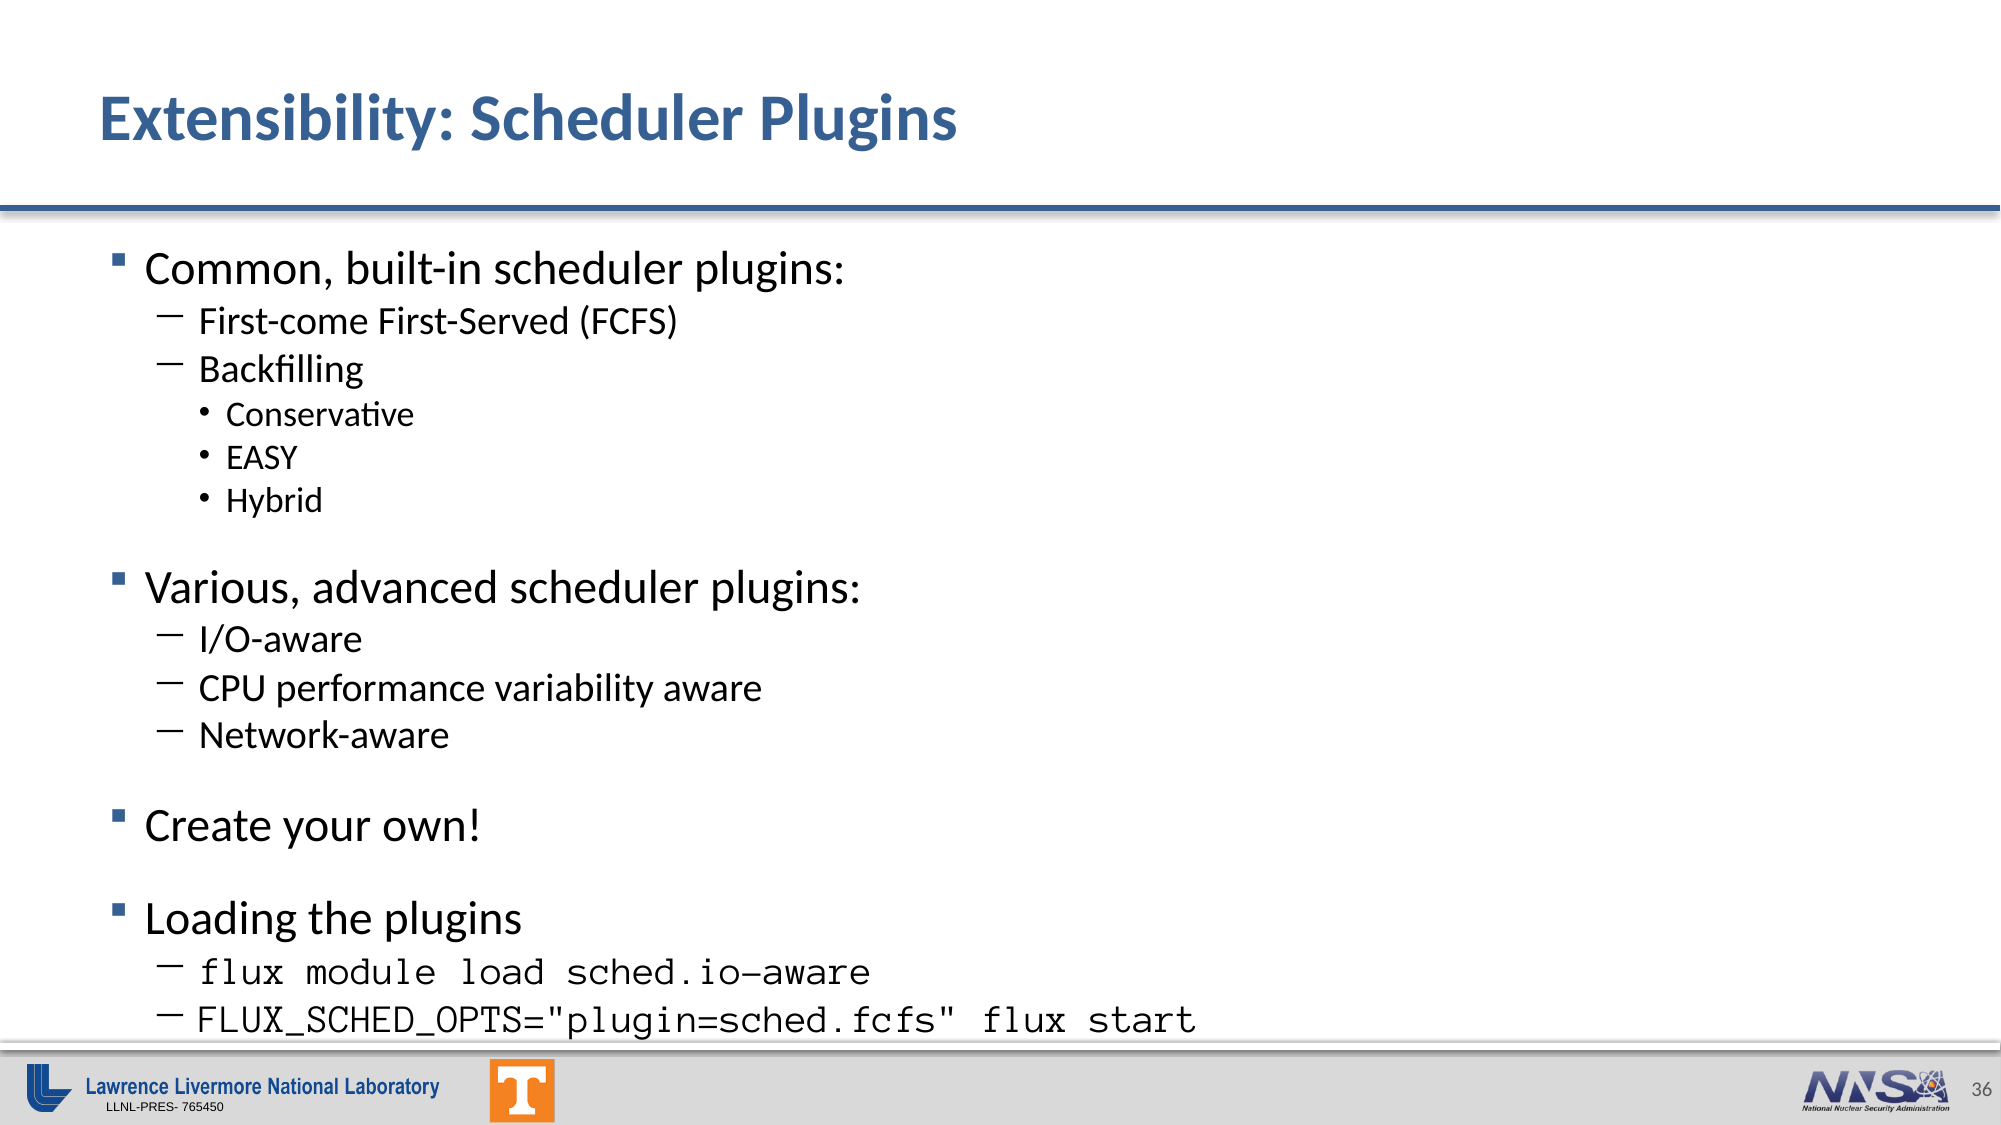

# Extensibility: Scheduler Plugins
Common, built-in scheduler plugins:
First-come First-Served (FCFS)
Backfilling
Conservative
EASY
Hybrid
Various, advanced scheduler plugins:
I/O-aware
CPU performance variability aware
Network-aware
Create your own!
Loading the plugins
flux module load sched.io-aware
FLUX_SCHED_OPTS="plugin=sched.fcfs" flux start